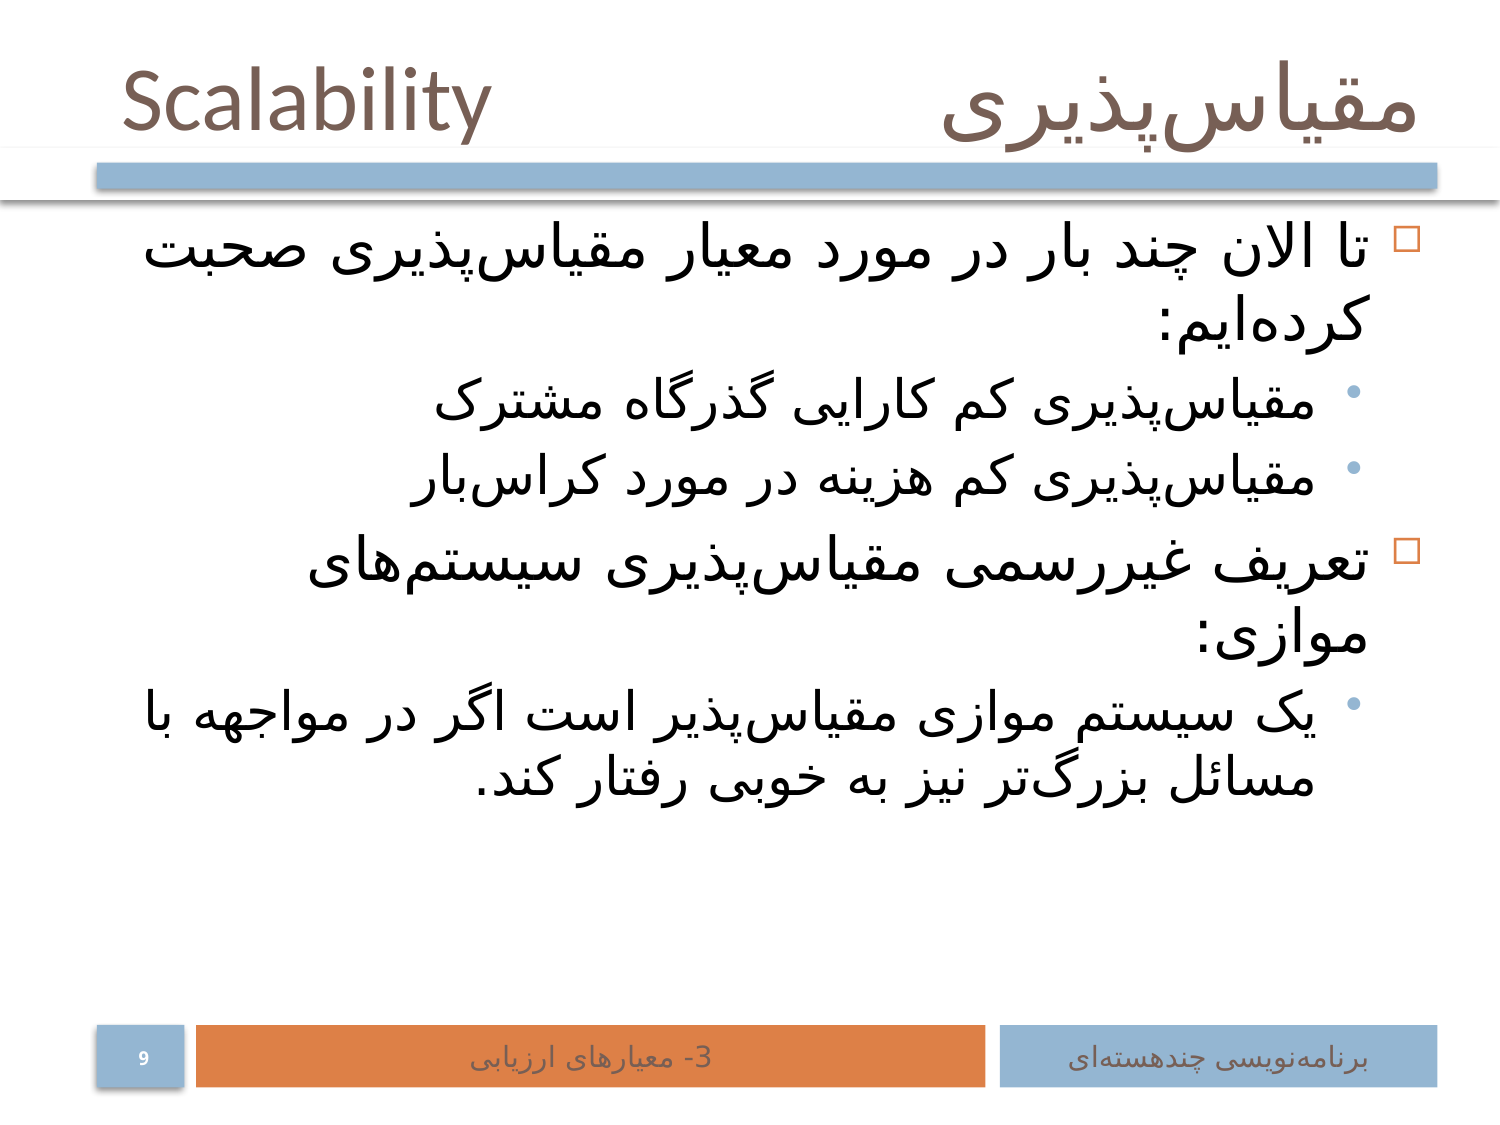

# مقیاس‌پذیری				 Scalability
تا الان چند بار در مورد معیار مقیاس‌پذیری صحبت کرده‌ایم:
مقیاس‌پذیری کم کارایی گذرگاه مشترک
مقیاس‌پذیری کم هزینه در مورد کراس‌بار
تعریف غیررسمی مقیاس‌پذیری سیستم‌های موازی:
یک سیستم موازی مقیاس‌پذیر است اگر در مواجهه با مسائل بزرگ‌تر نیز به خوبی رفتار کند.
3- معیارهای ارزیابی
برنامه‌نویسی چند‌هسته‌ای
9